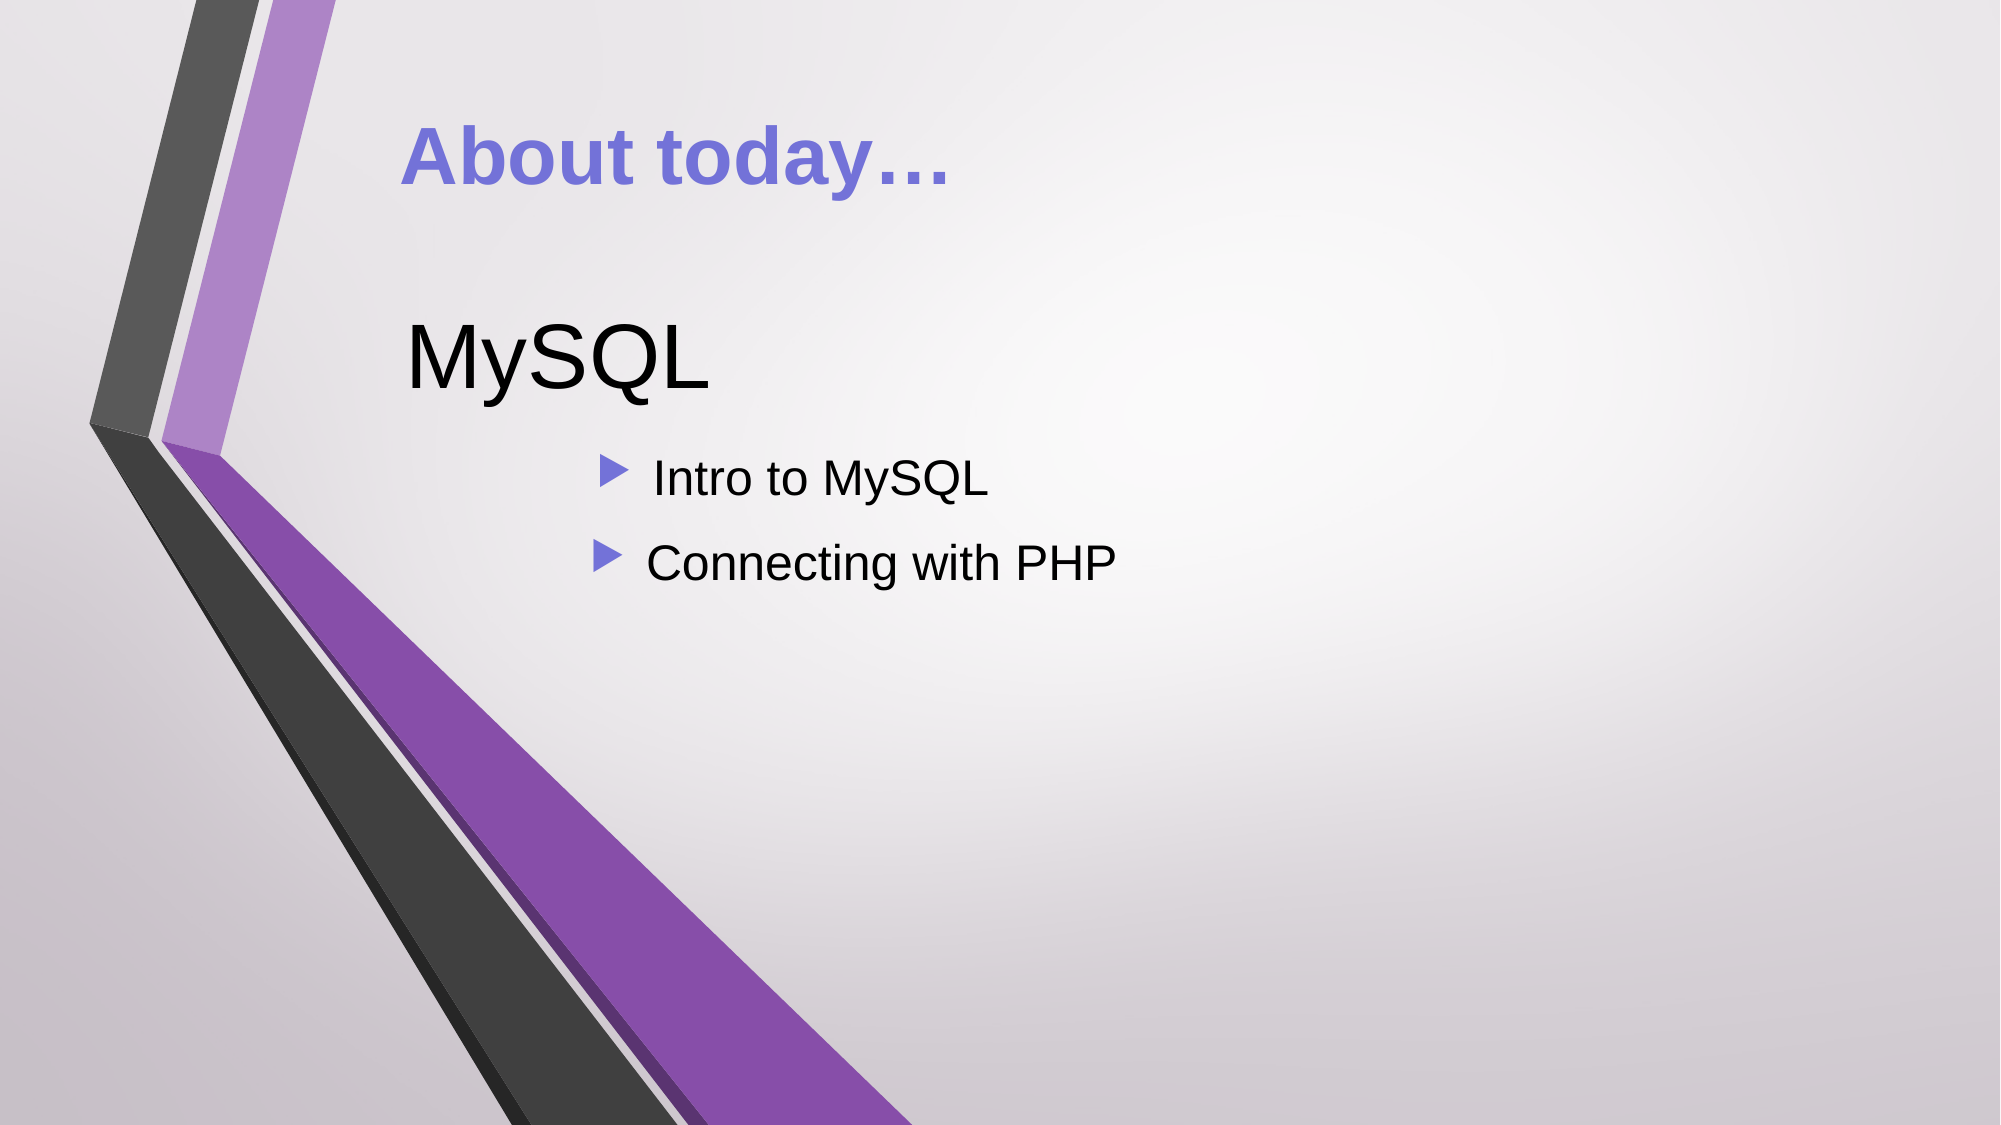

About today…
MySQL
Intro to MySQL
Connecting with PHP